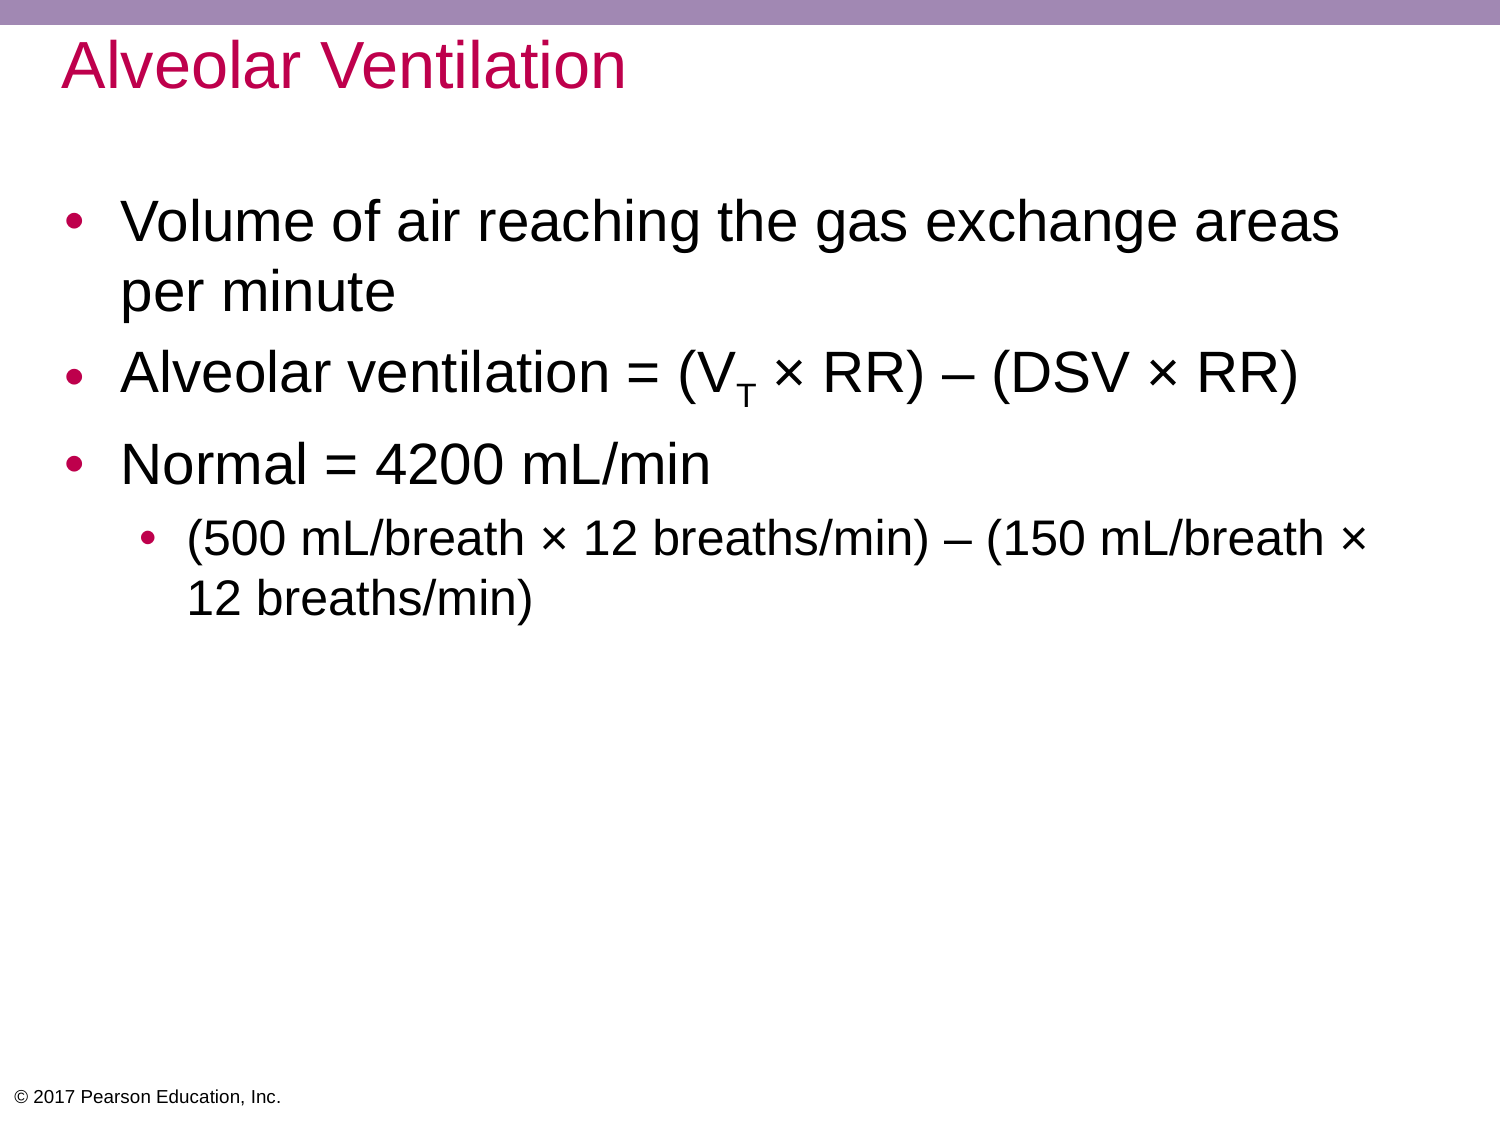

# Alveolar Ventilation
Volume of air reaching the gas exchange areas per minute
Alveolar ventilation = (VT × RR) – (DSV × RR)
Normal = 4200 mL/min
(500 mL/breath × 12 breaths/min) – (150 mL/breath × 12 breaths/min)